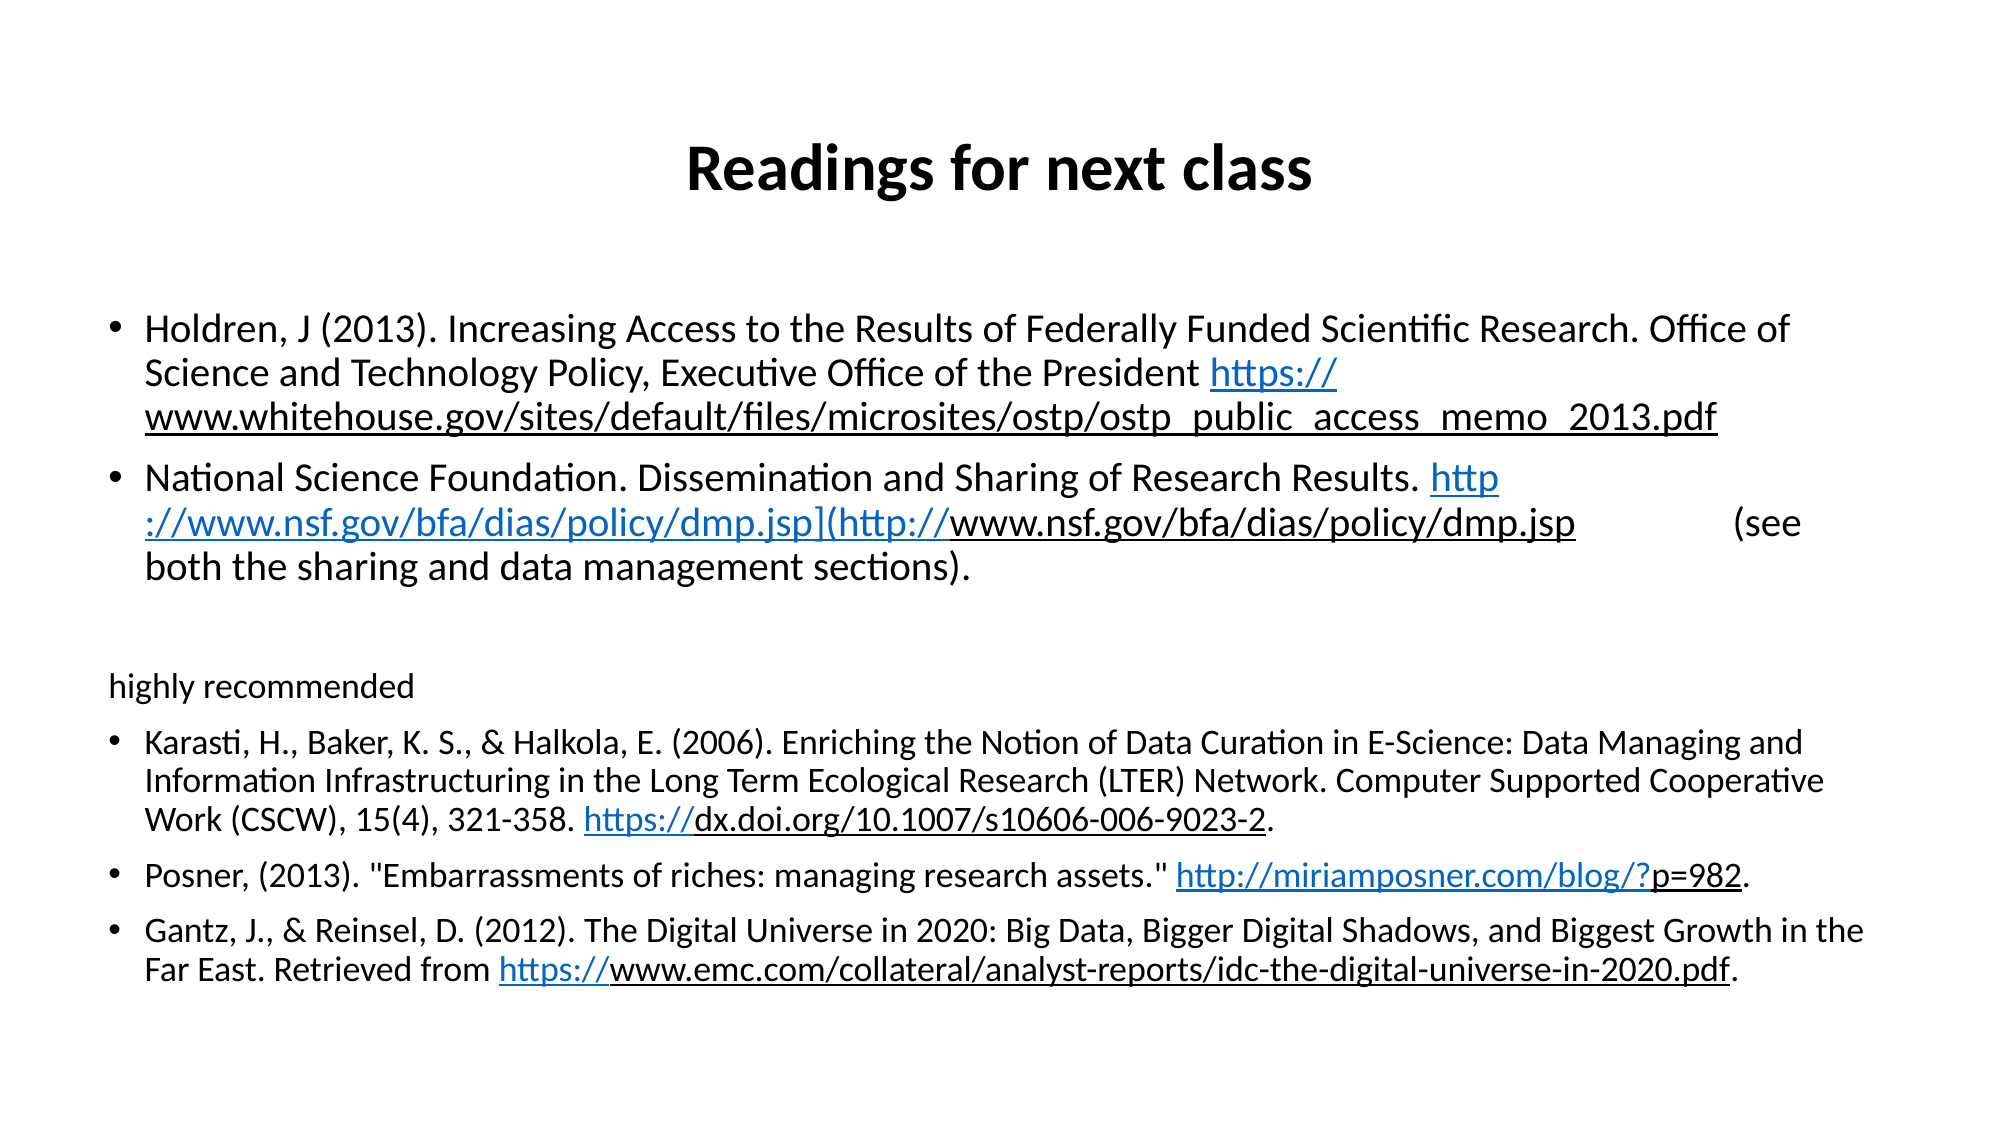

# Readings for next class
Holdren, J (2013). Increasing Access to the Results of Federally Funded Scientific Research. Office of Science and Technology Policy, Executive Office of the President https://www.whitehouse.gov/sites/default/files/microsites/ostp/ostp_public_access_memo_2013.pdf
National Science Foundation. Dissemination and Sharing of Research Results. http://www.nsf.gov/bfa/dias/policy/dmp.jsp](http://www.nsf.gov/bfa/dias/policy/dmp.jsp                 (see both the sharing and data management sections).

highly recommended
Karasti, H., Baker, K. S., & Halkola, E. (2006). Enriching the Notion of Data Curation in E-Science: Data Managing and Information Infrastructuring in the Long Term Ecological Research (LTER) Network. Computer Supported Cooperative Work (CSCW), 15(4), 321-358. https://dx.doi.org/10.1007/s10606-006-9023-2.
Posner, (2013). "Embarrassments of riches: managing research assets." http://miriamposner.com/blog/?p=982.
Gantz, J., & Reinsel, D. (2012). The Digital Universe in 2020: Big Data, Bigger Digital Shadows, and Biggest Growth in the Far East. Retrieved from https://www.emc.com/collateral/analyst-reports/idc-the-digital-universe-in-2020.pdf.